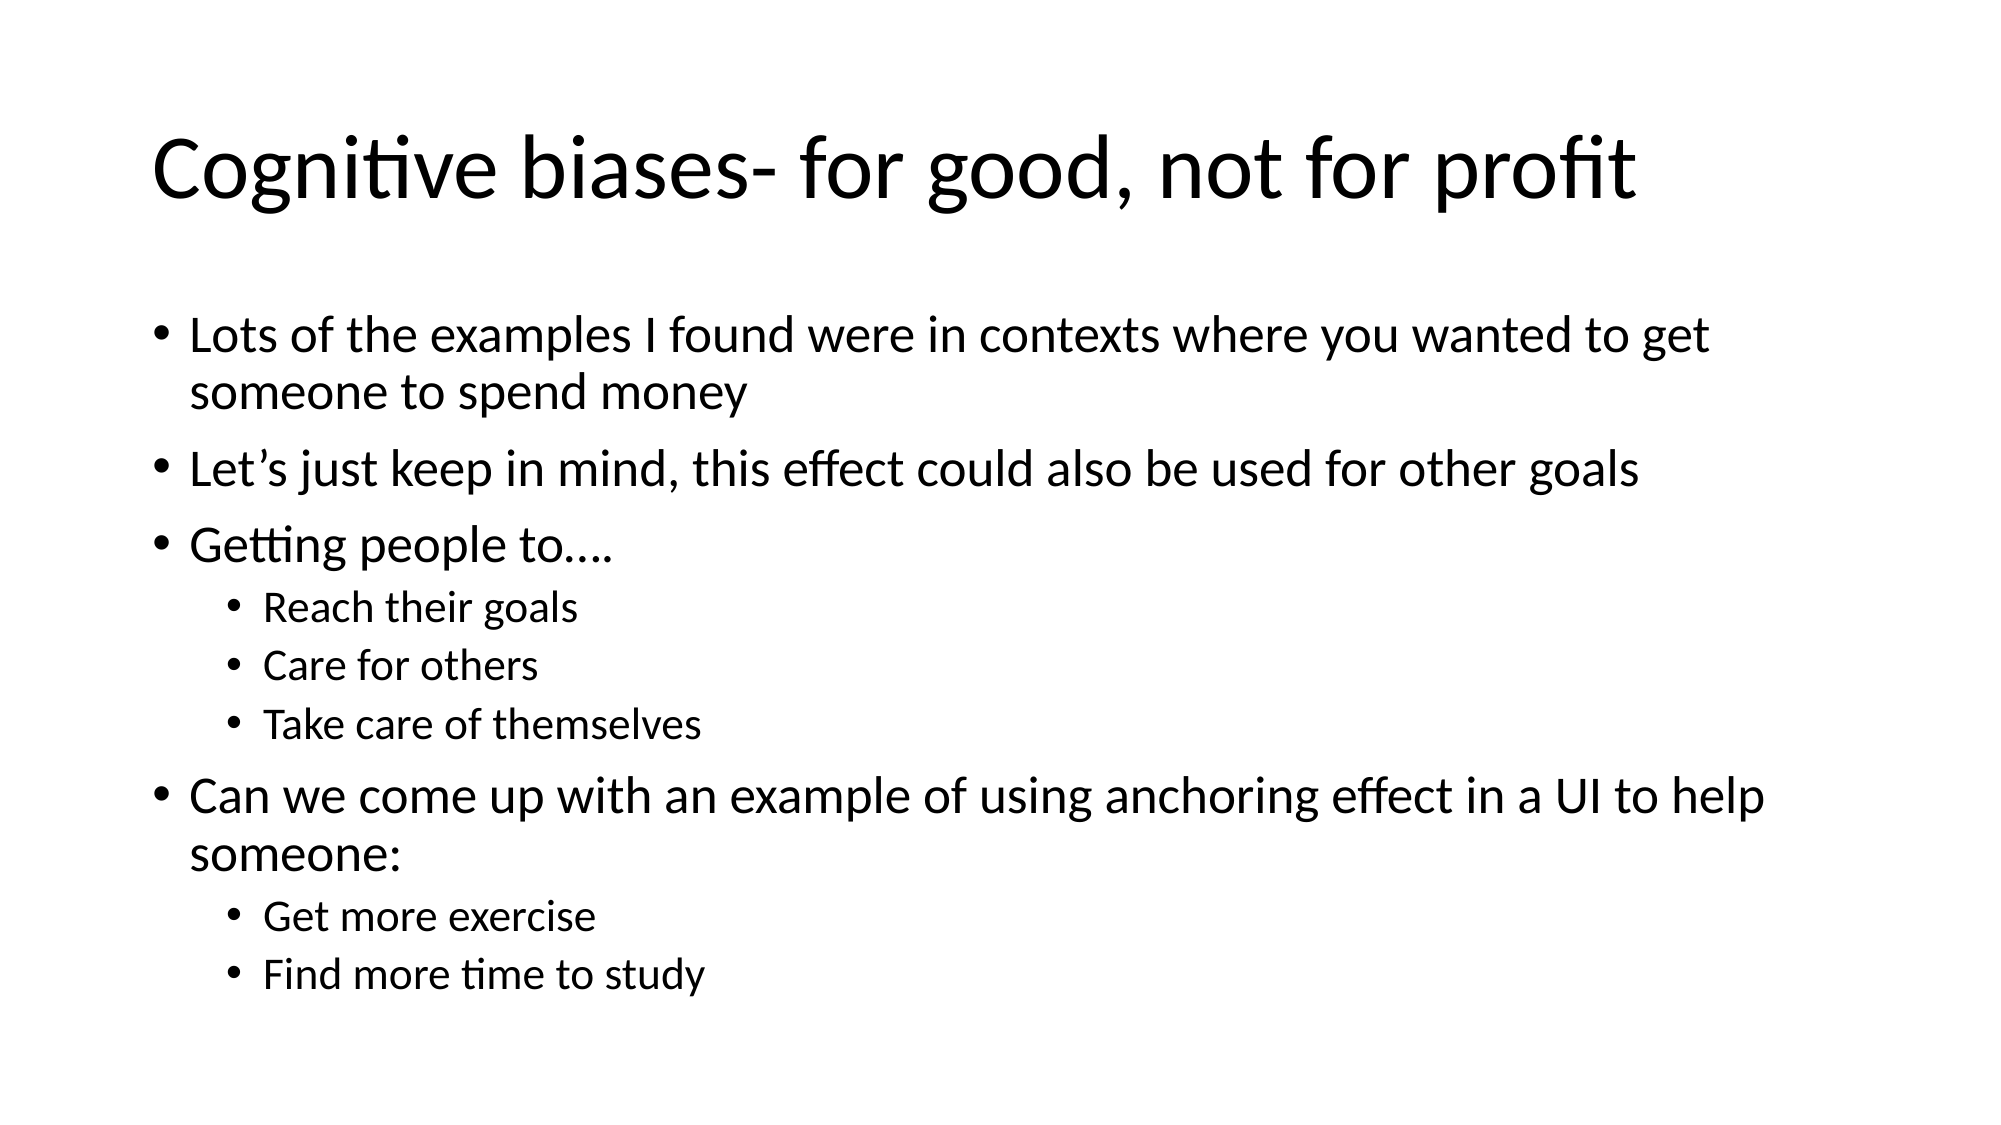

# Cognitive biases- for good, not for profit
Lots of the examples I found were in contexts where you wanted to get someone to spend money
Let’s just keep in mind, this effect could also be used for other goals
Getting people to….
Reach their goals
Care for others
Take care of themselves
Can we come up with an example of using anchoring effect in a UI to help someone:
Get more exercise
Find more time to study